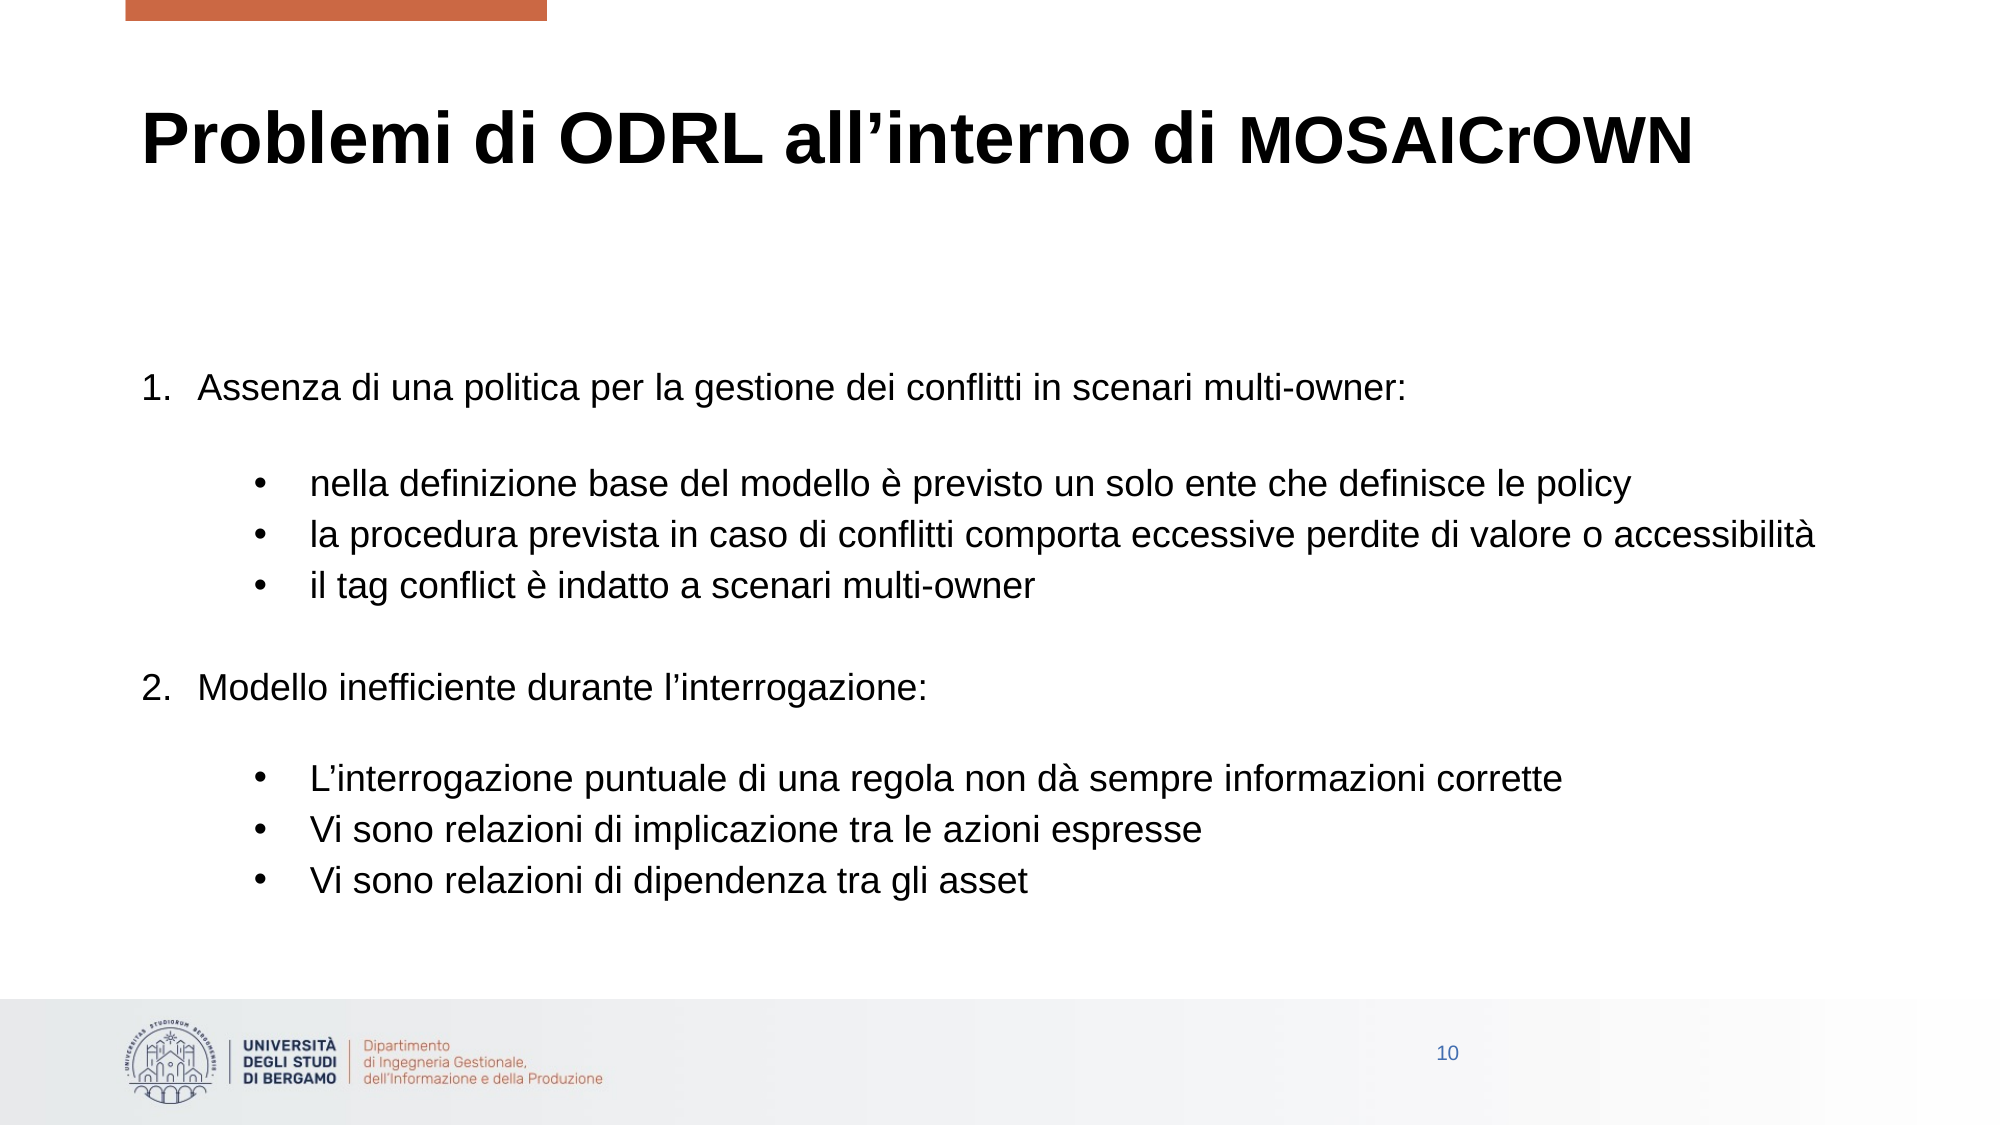

# Problemi di ODRL all’interno di MOSAICrOWN
Assenza di una politica per la gestione dei conflitti in scenari multi-owner:
nella definizione base del modello è previsto un solo ente che definisce le policy
la procedura prevista in caso di conflitti comporta eccessive perdite di valore o accessibilità
il tag conflict è indatto a scenari multi-owner
Modello inefficiente durante l’interrogazione:
L’interrogazione puntuale di una regola non dà sempre informazioni corrette
Vi sono relazioni di implicazione tra le azioni espresse
Vi sono relazioni di dipendenza tra gli asset
10